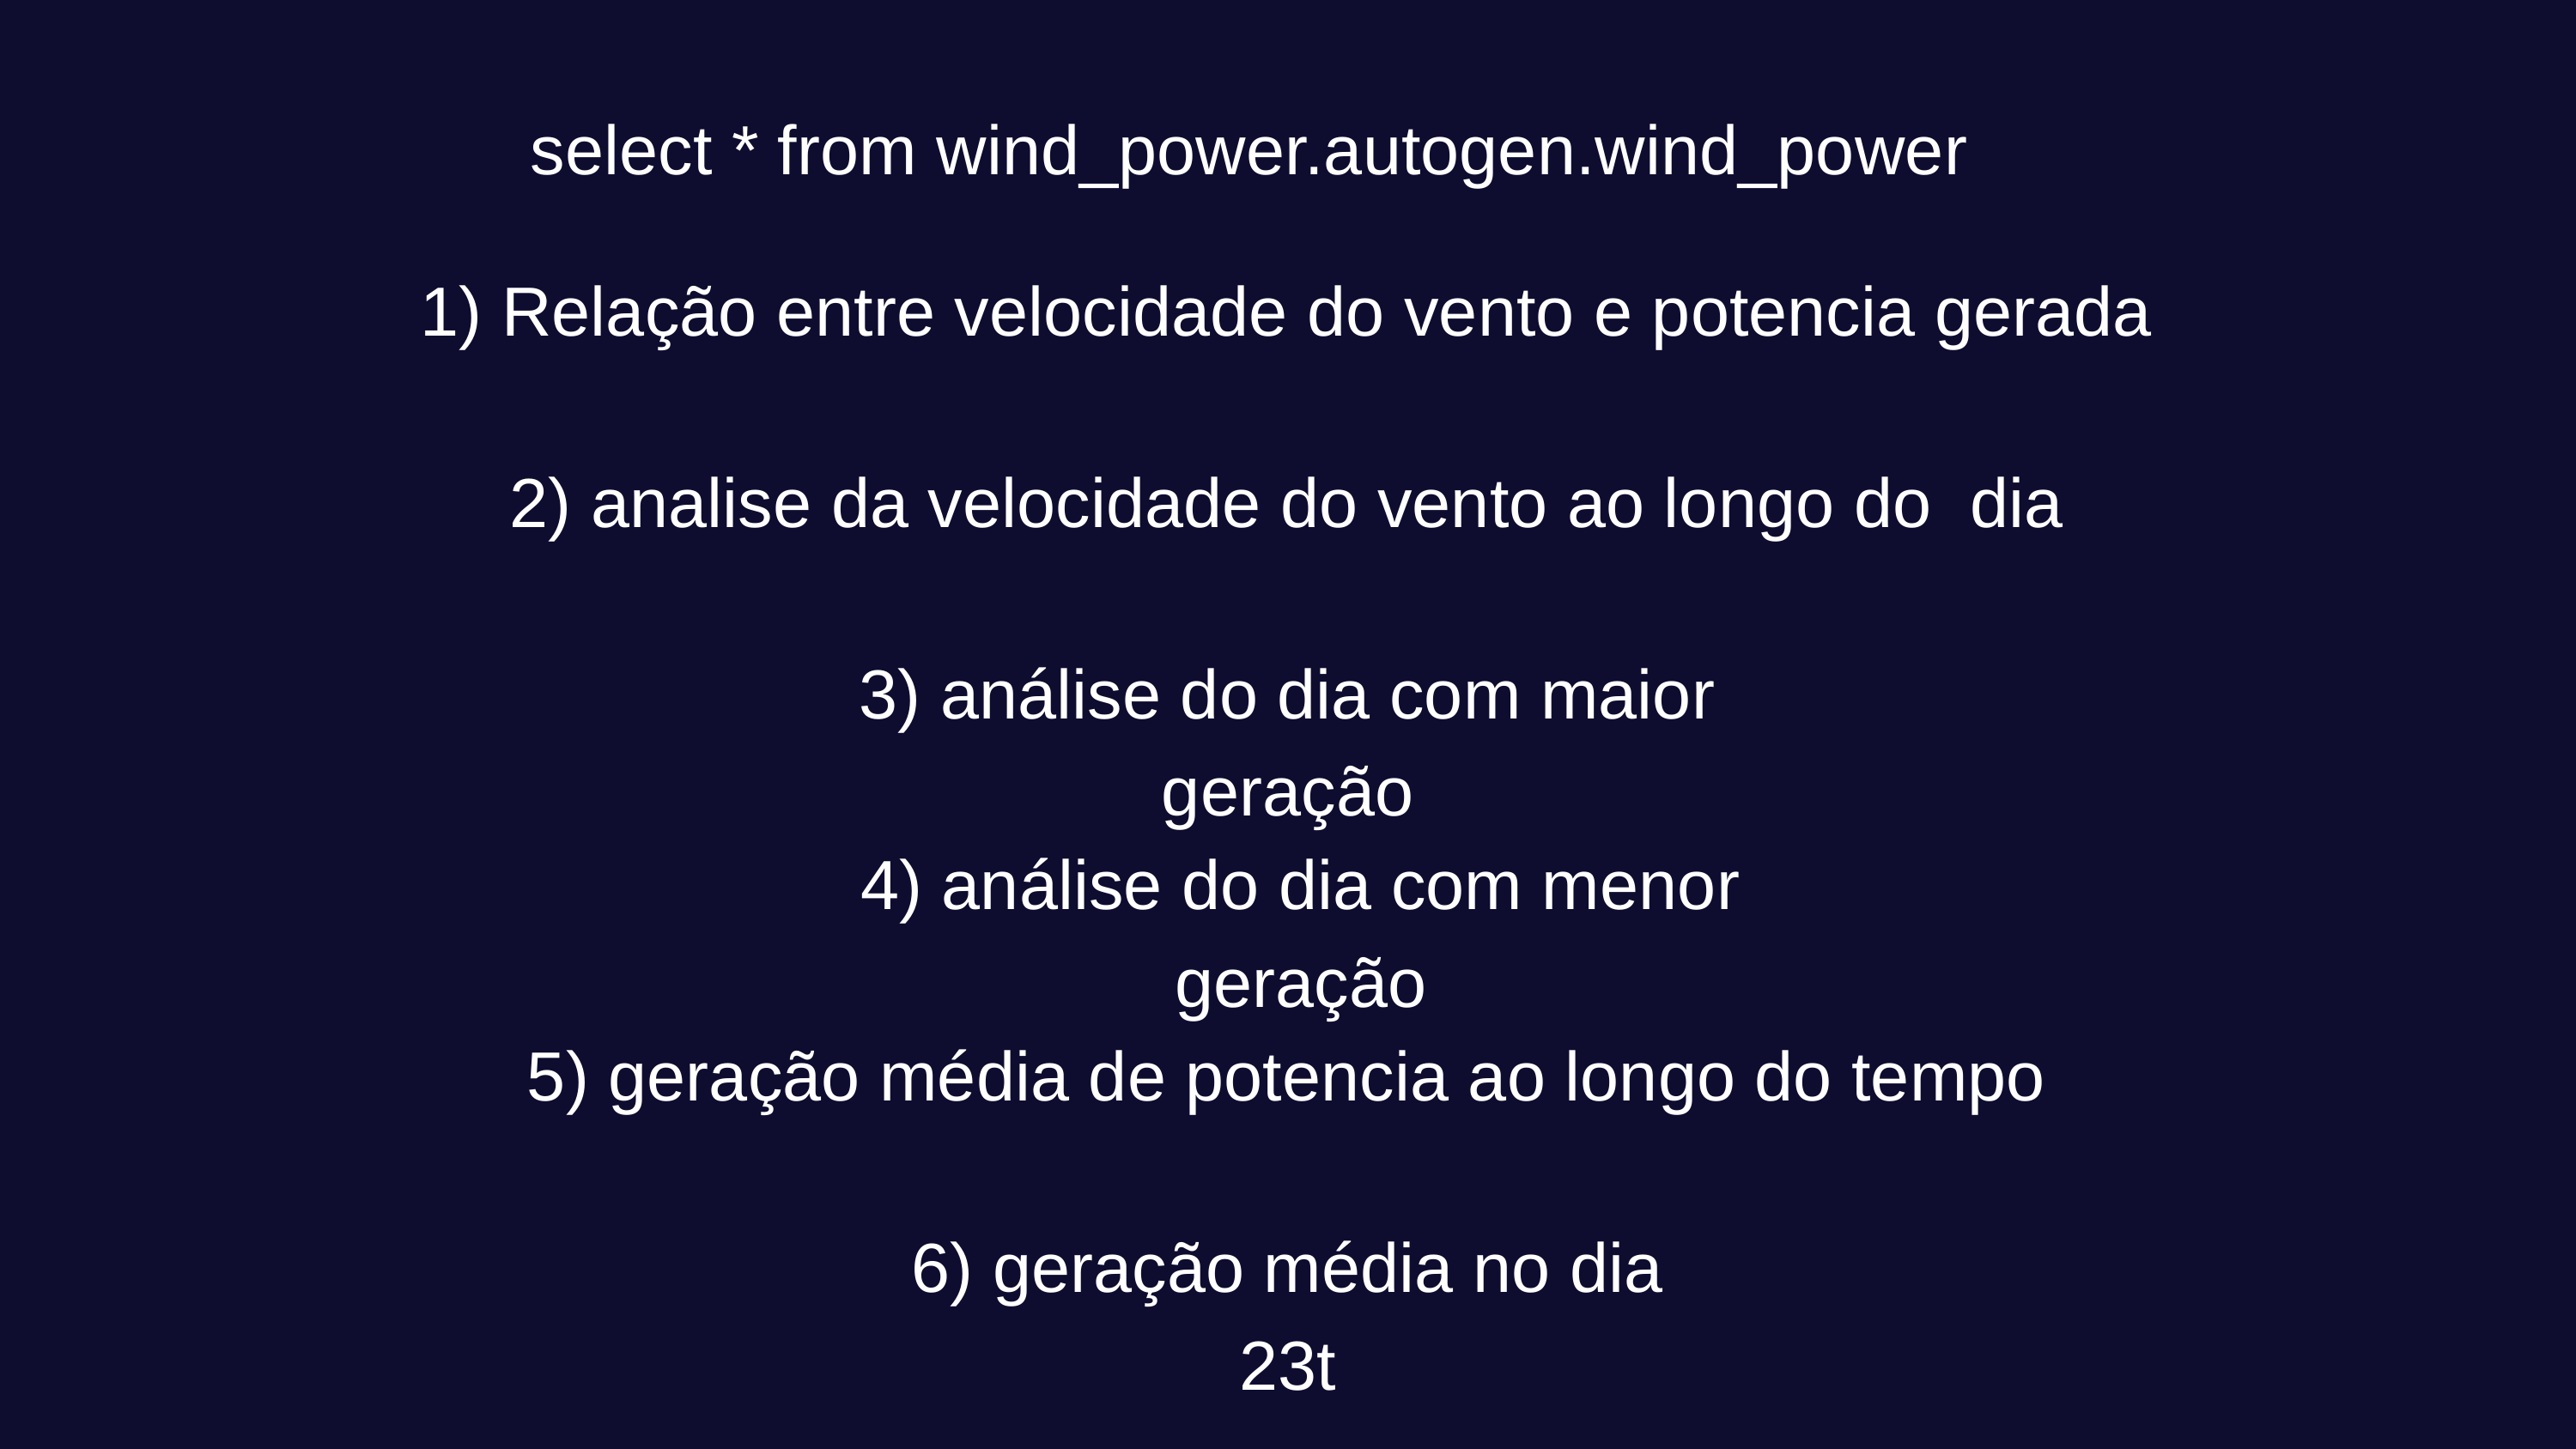

select * from wind_power.autogen.wind_power
1) Relação entre velocidade do vento e potencia gerada
2) analise da velocidade do vento ao longo do  dia
3) análise do dia com maior geração
4) análise do dia com menor geração
5) geração média de potencia ao longo do tempo
6) geração média no dia 23t